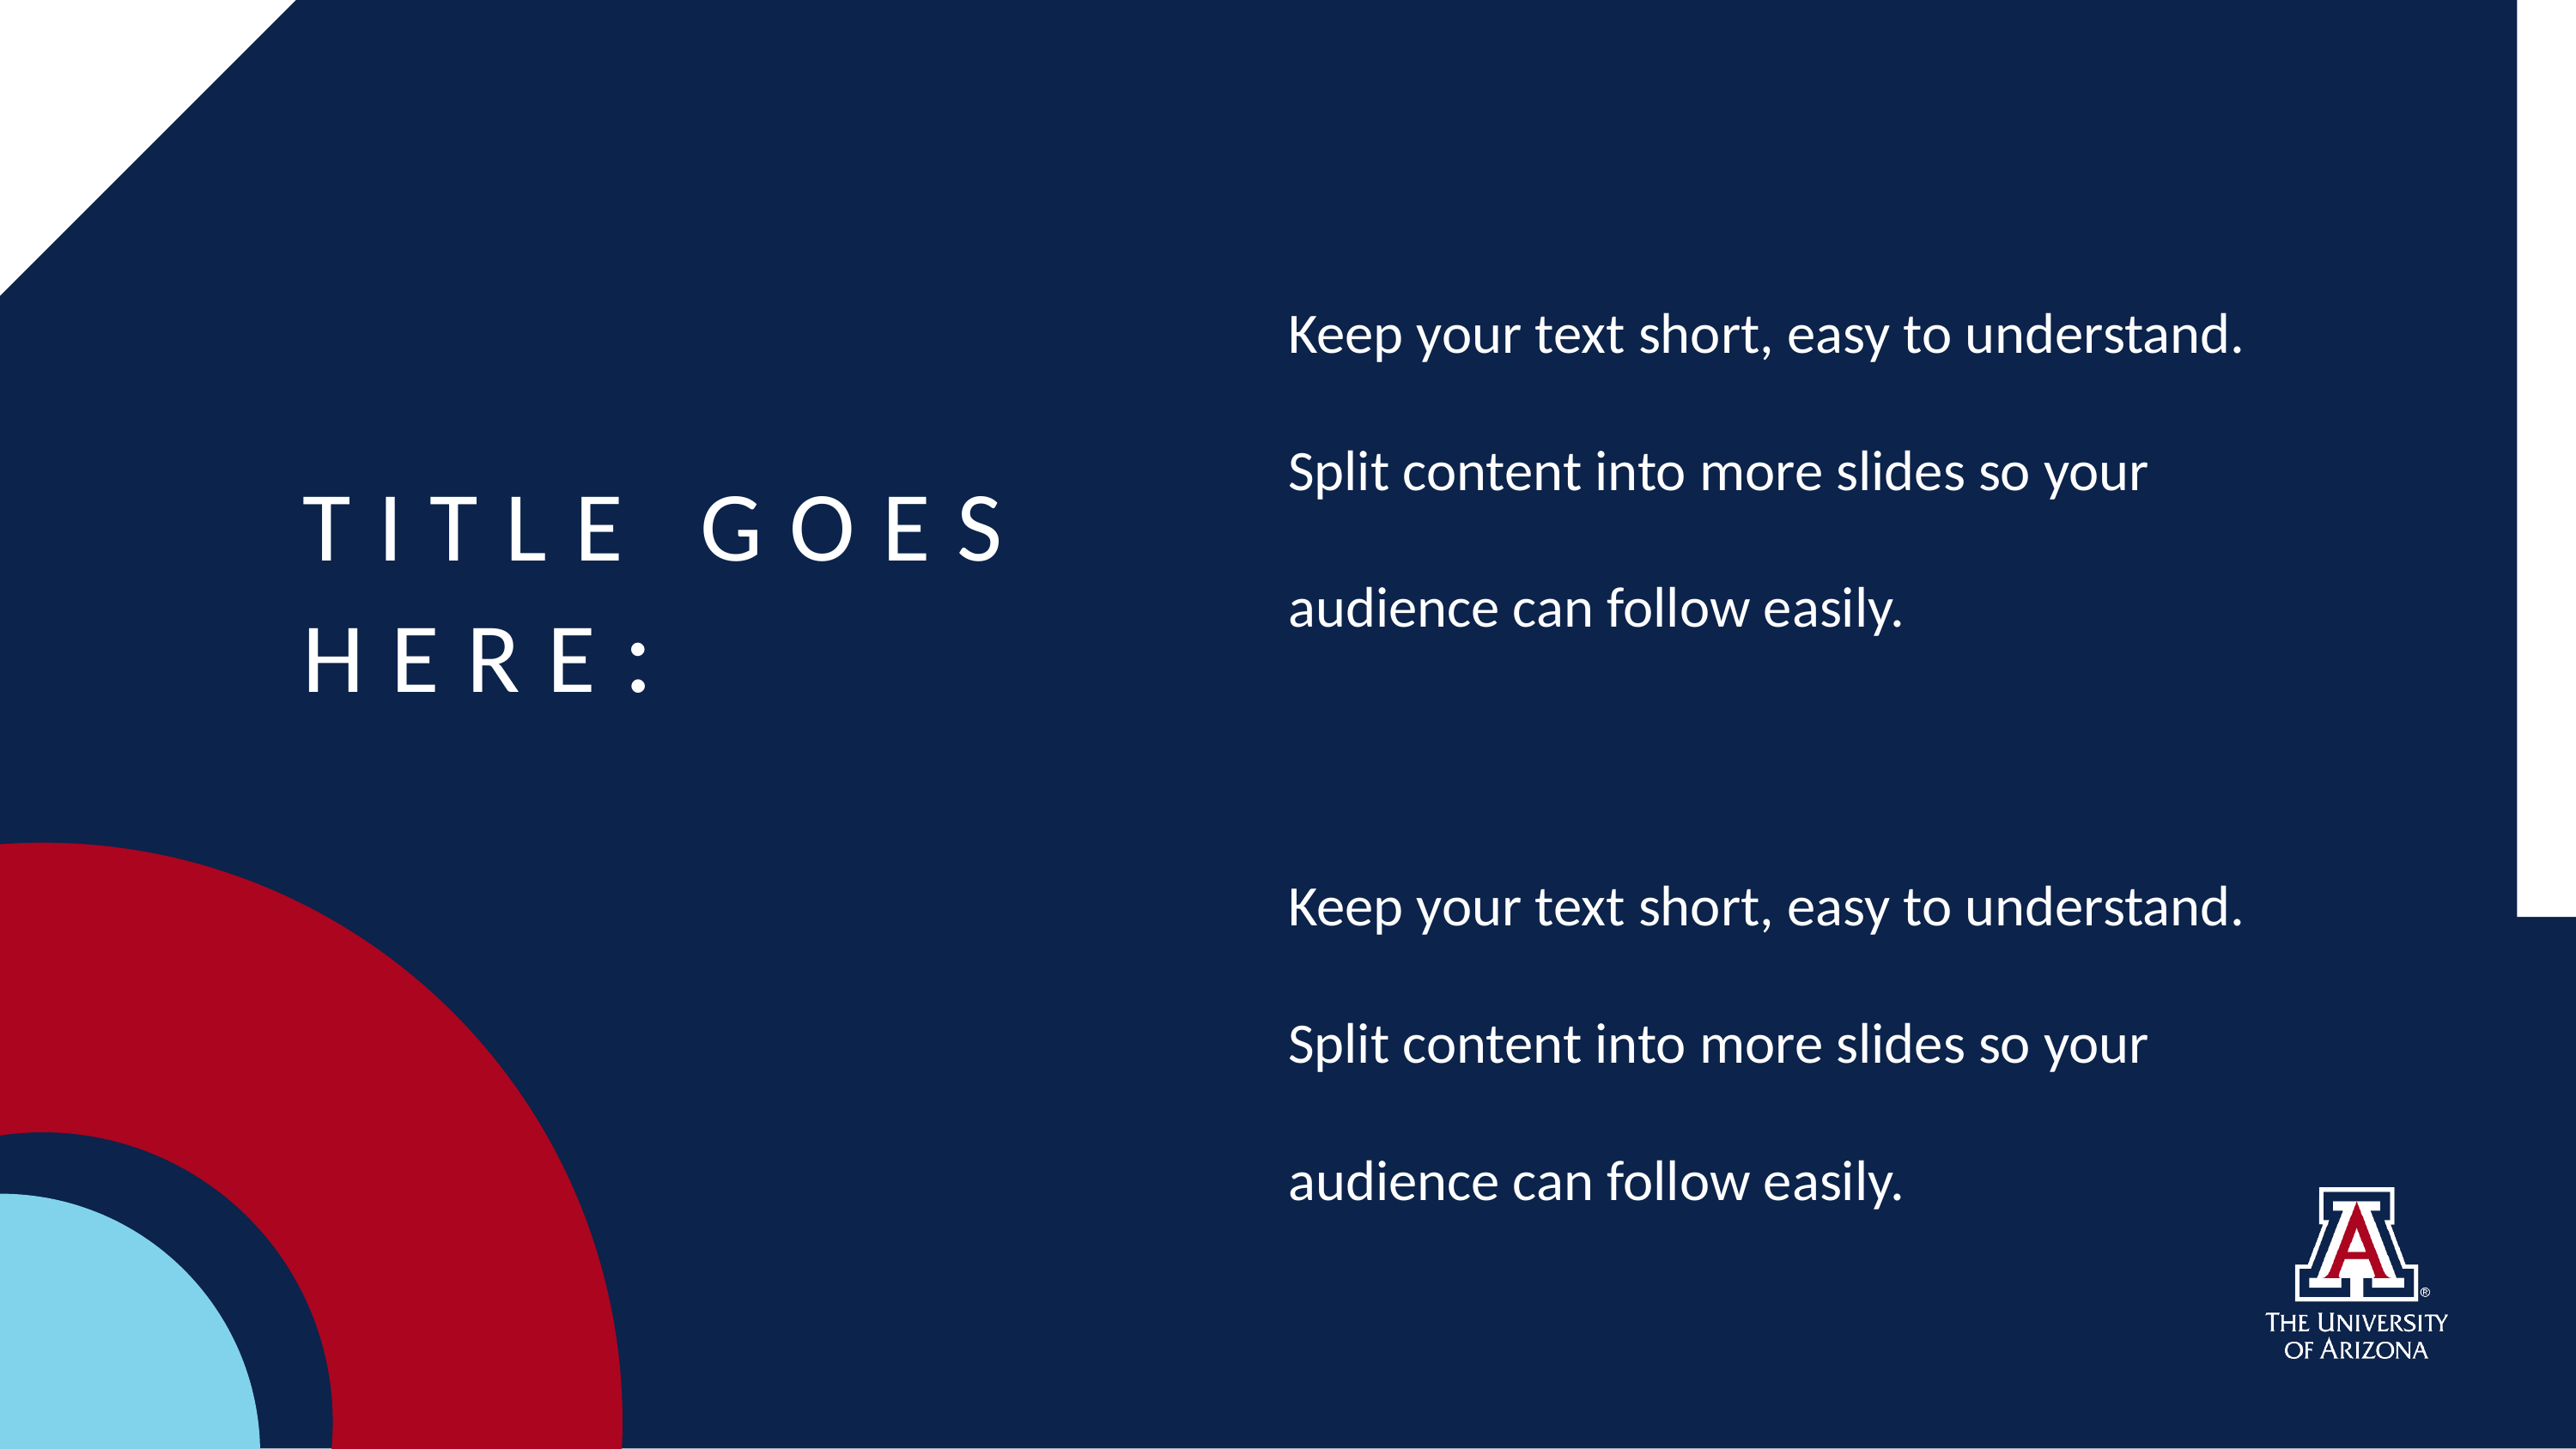

Keep your text short, easy to understand. Split content into more slides so your audience can follow easily.
TITLE GOES HERE:
Keep your text short, easy to understand. Split content into more slides so your audience can follow easily.